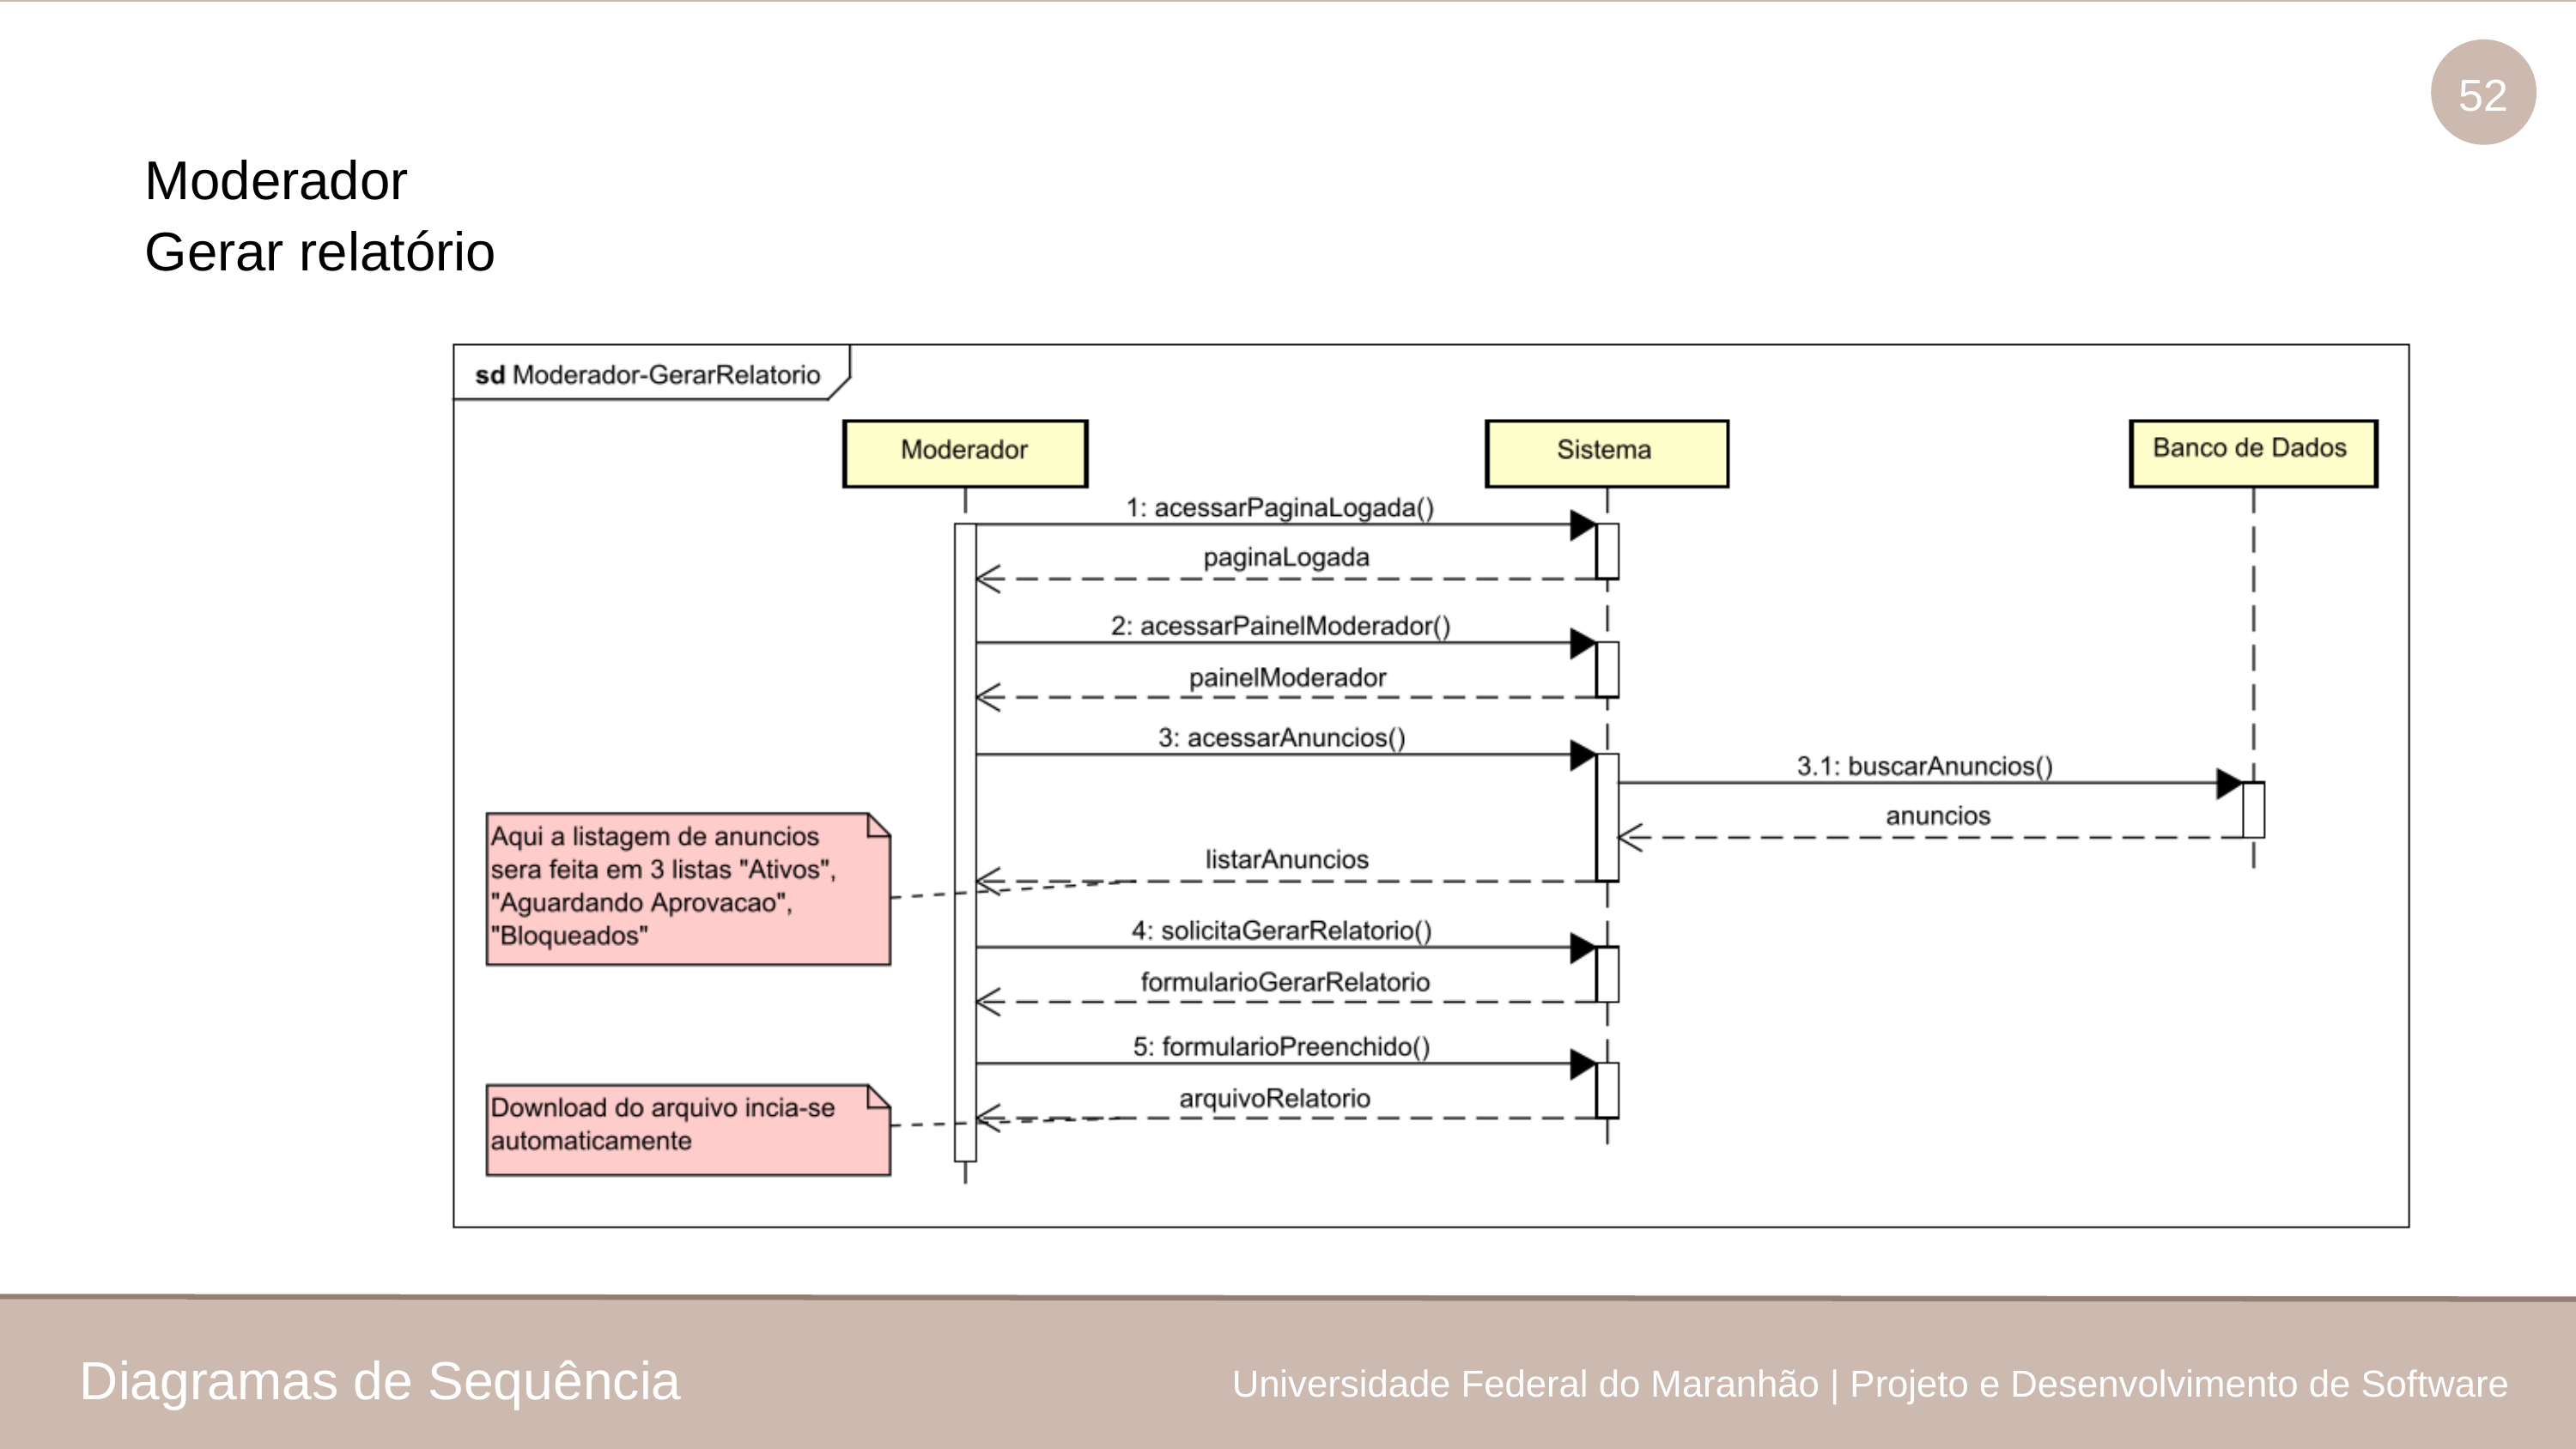

52
Moderador
Gerar relatório

Diagramas de Sequência
Universidade Federal do Maranhão | Projeto e Desenvolvimento de Software